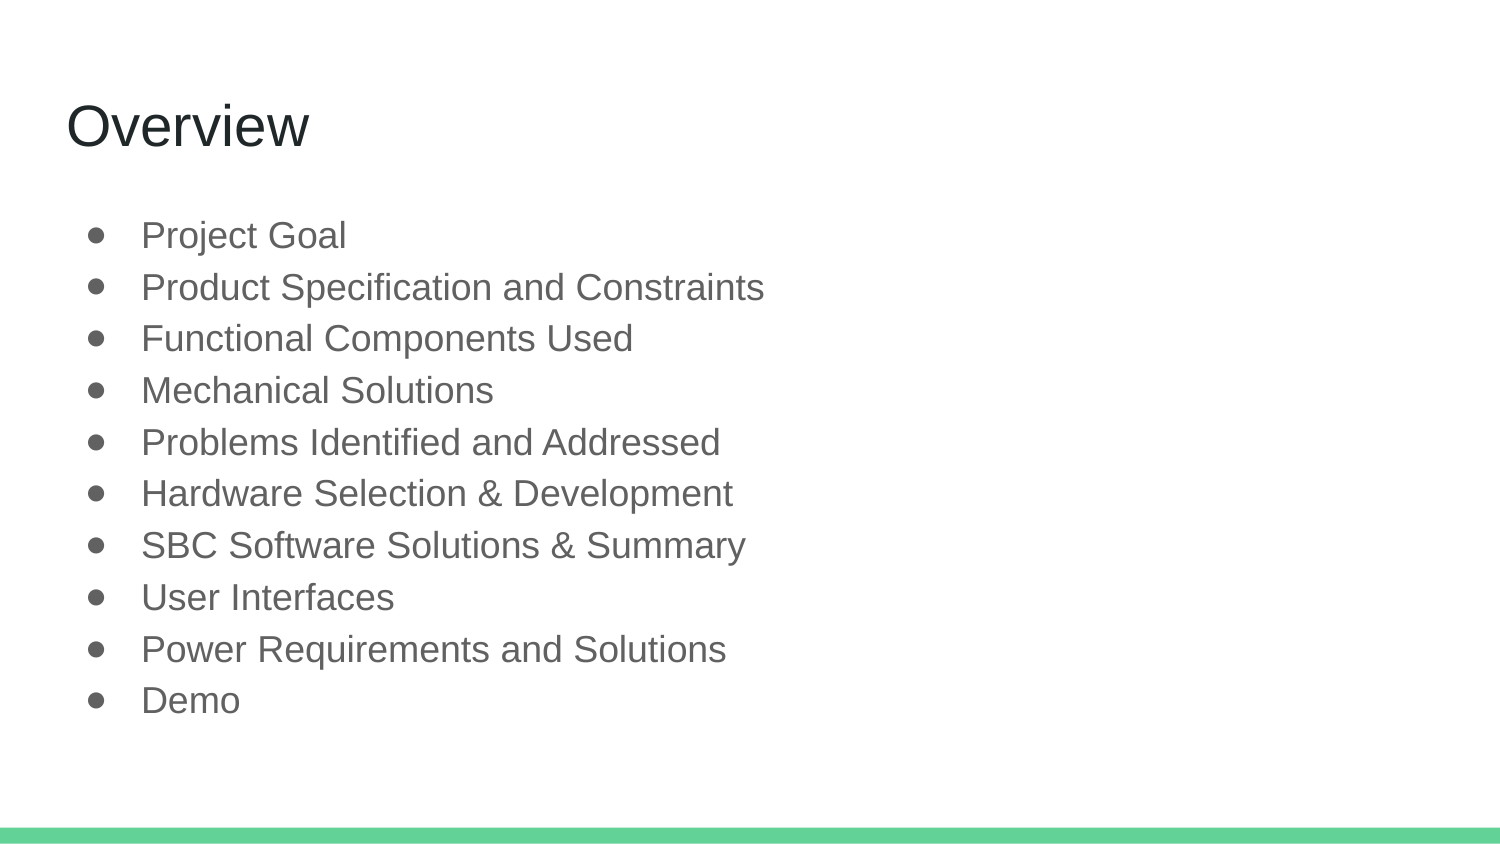

# Overview
Project Goal
Product Specification and Constraints
Functional Components Used
Mechanical Solutions
Problems Identified and Addressed
Hardware Selection & Development
SBC Software Solutions & Summary
User Interfaces
Power Requirements and Solutions
Demo